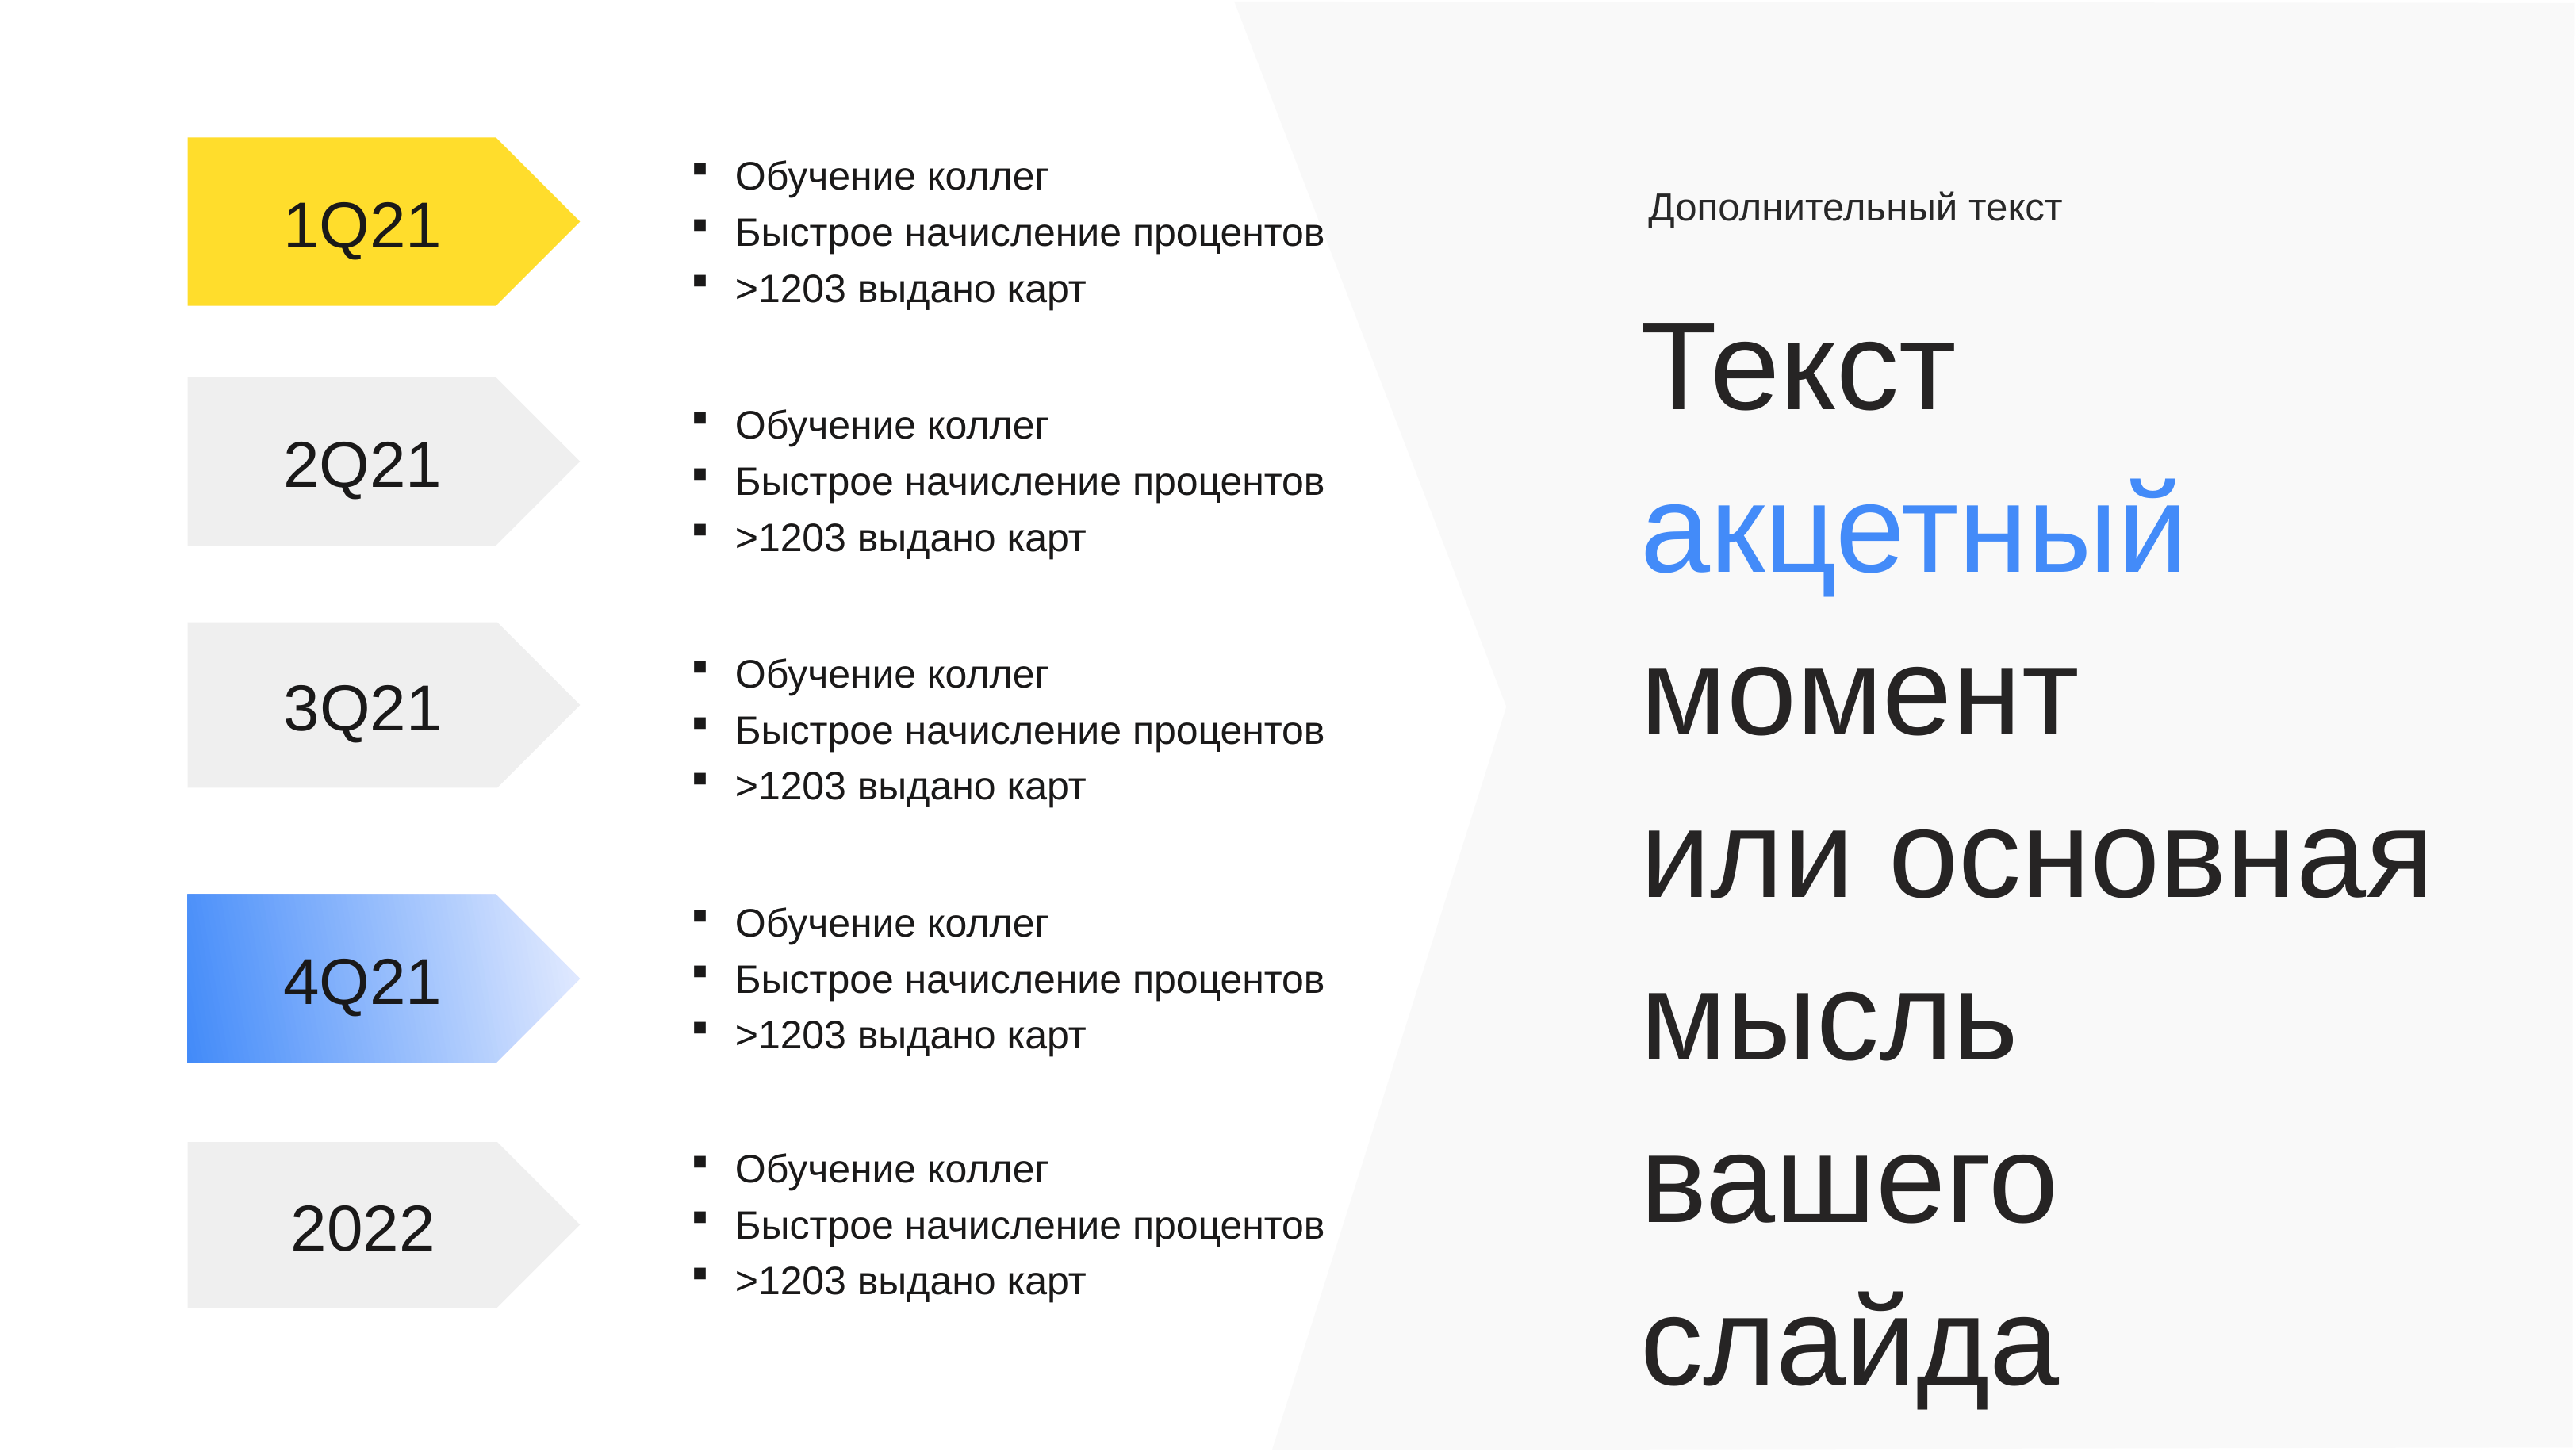

Обучение коллег
Быстрое начисление процентов
>1203 выдано карт
1Q21
Дополнительный текст
Текст
акцетный
момент
или основная мысль вашего слайда
2Q21
Обучение коллег
Быстрое начисление процентов
>1203 выдано карт
3Q21
Обучение коллег
Быстрое начисление процентов
>1203 выдано карт
Обучение коллег
Быстрое начисление процентов
>1203 выдано карт
4Q21
Обучение коллег
Быстрое начисление процентов
>1203 выдано карт
2022
78